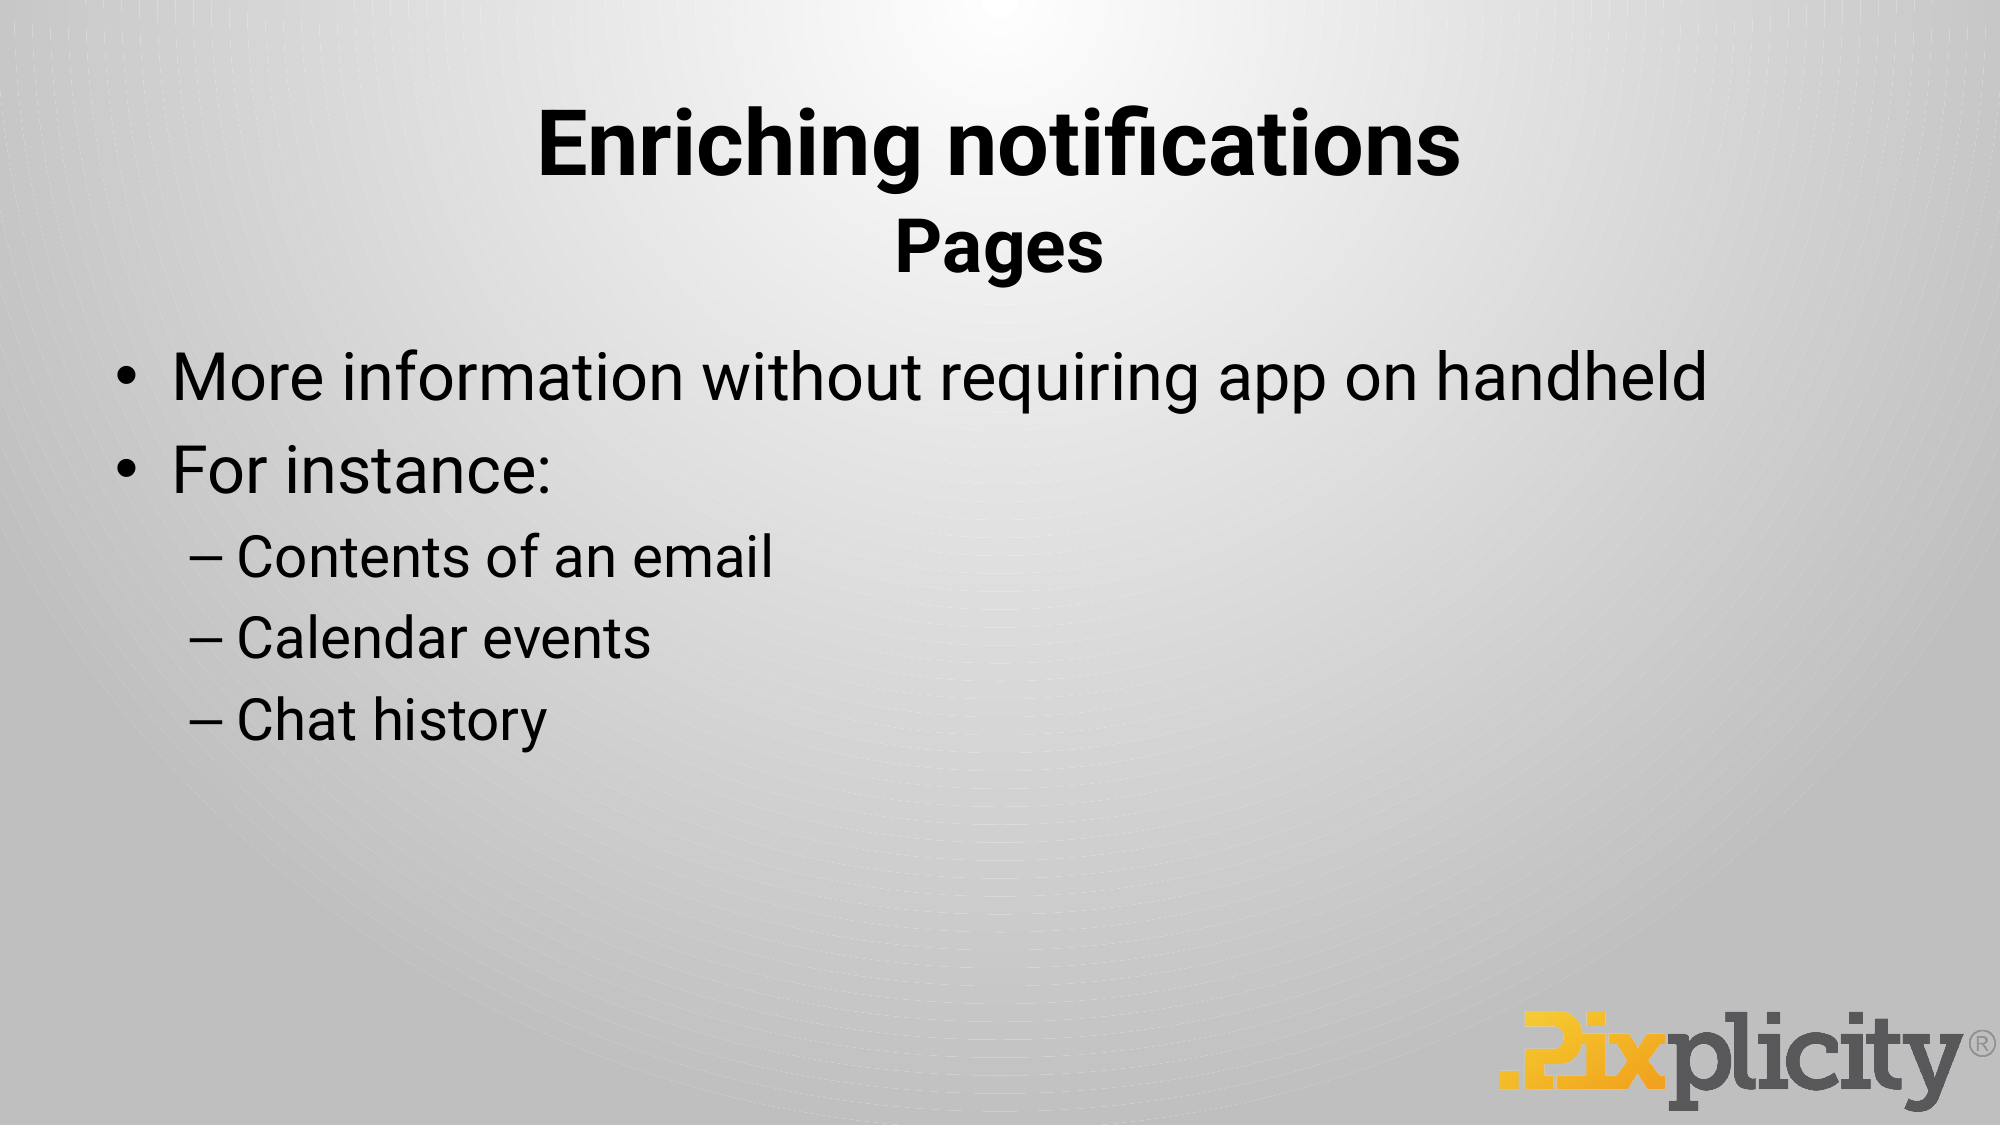

# Enriching notifications
Pages
More information without requiring app on handheld
For instance:
Contents of an email
Calendar events
Chat history